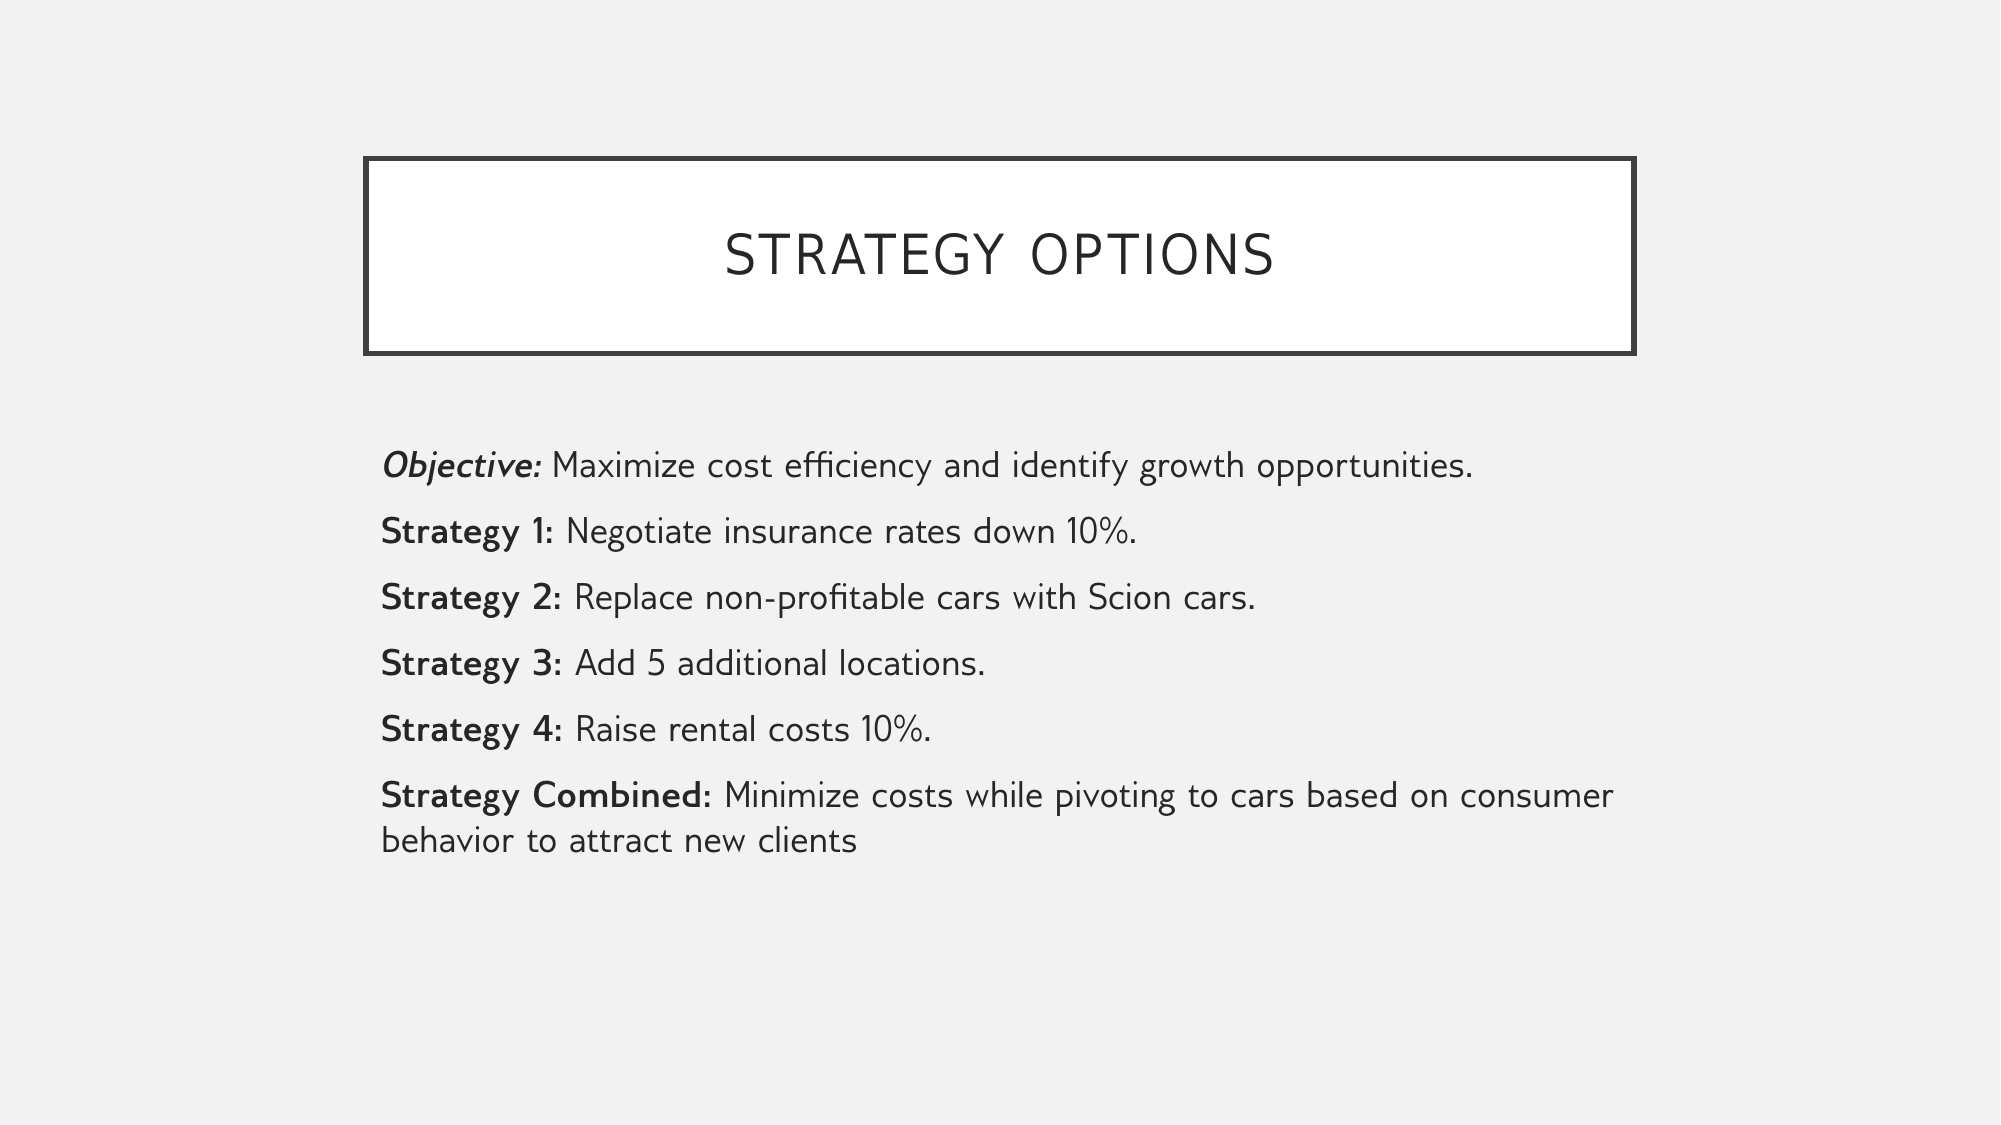

# Strategy Options
Objective: Maximize cost efficiency and identify growth opportunities.
Strategy 1: Negotiate insurance rates down 10%.
Strategy 2: Replace non-profitable cars with Scion cars.
Strategy 3: Add 5 additional locations.
Strategy 4: Raise rental costs 10%.
Strategy Combined: Minimize costs while pivoting to cars based on consumer behavior to attract new clients